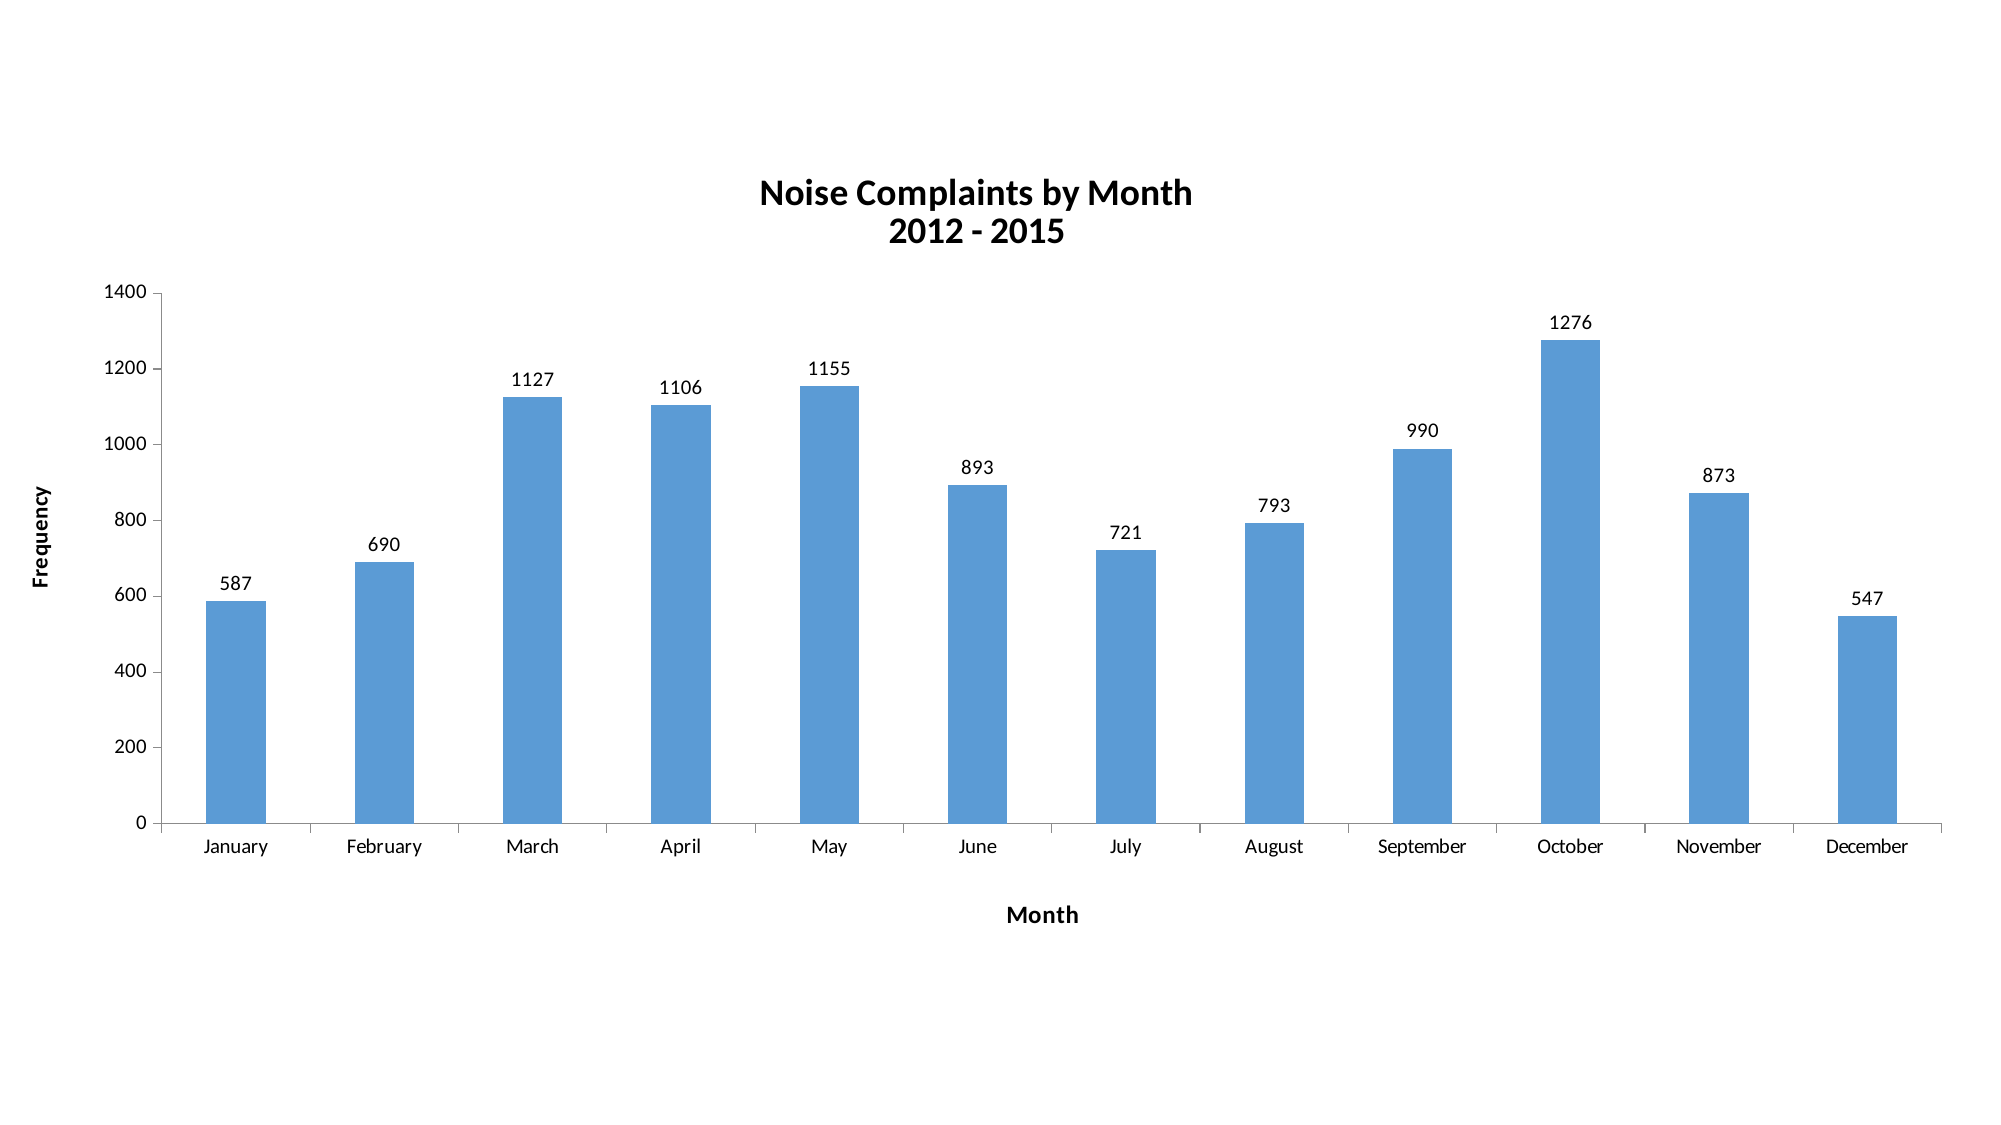

### Chart: Noise Complaints by Month
2012 - 2015

| Category |  |
|---|---|
| January | 587.0 |
| February | 690.0 |
| March | 1127.0 |
| April | 1106.0 |
| May | 1155.0 |
| June | 893.0 |
| July | 721.0 |
| August | 793.0 |
| September | 990.0 |
| October | 1276.0 |
| November | 873.0 |
| December | 547.0 |